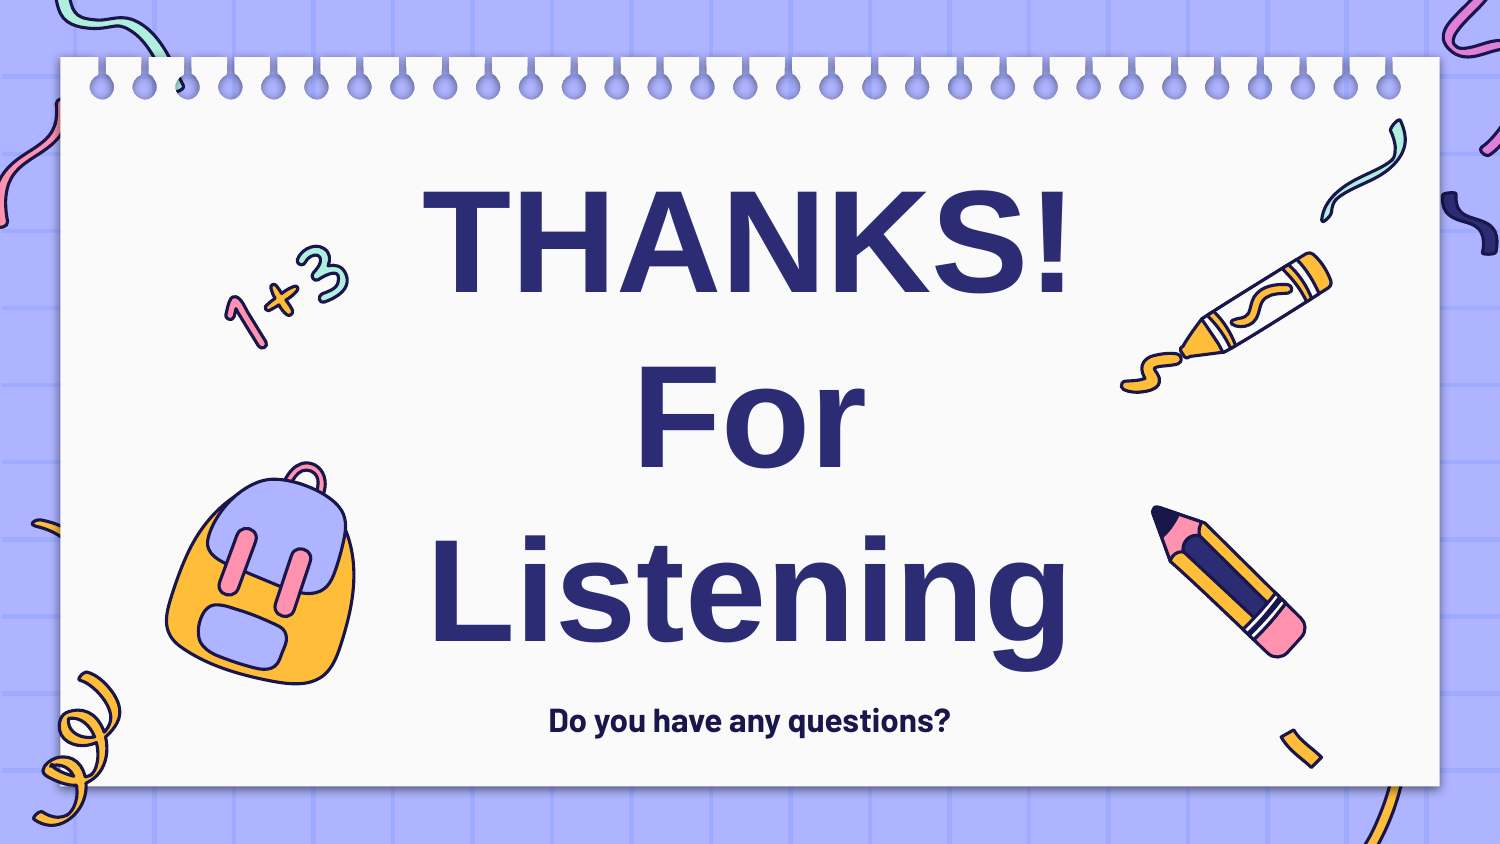

# THANKS! For Listening

Do you have any questions?